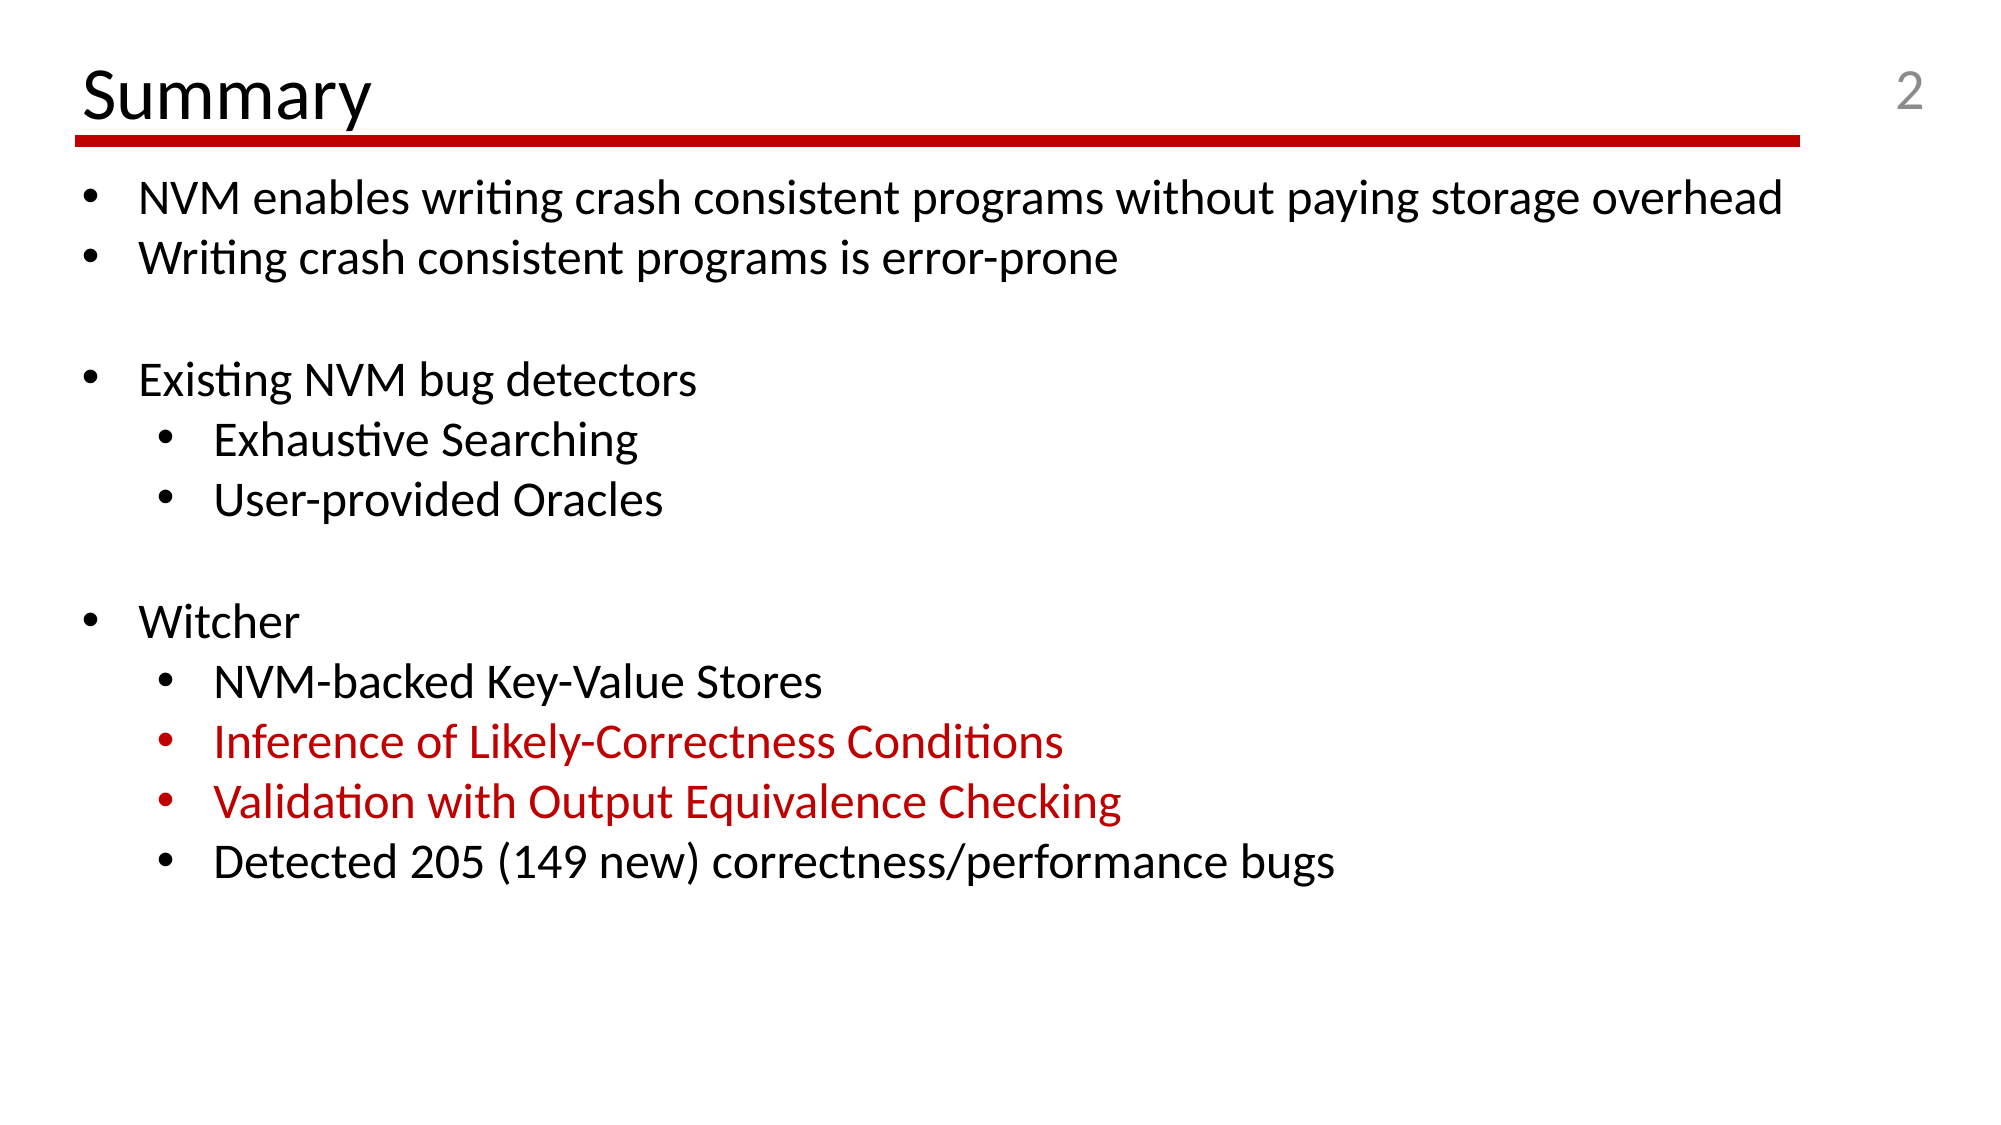

2
Summary
NVM enables writing crash consistent programs without paying storage overhead
Writing crash consistent programs is error-prone
Existing NVM bug detectors
Exhaustive Searching
User-provided Oracles
Witcher
NVM-backed Key-Value Stores
Inference of Likely-Correctness Conditions
Validation with Output Equivalence Checking
Detected 205 (149 new) correctness/performance bugs